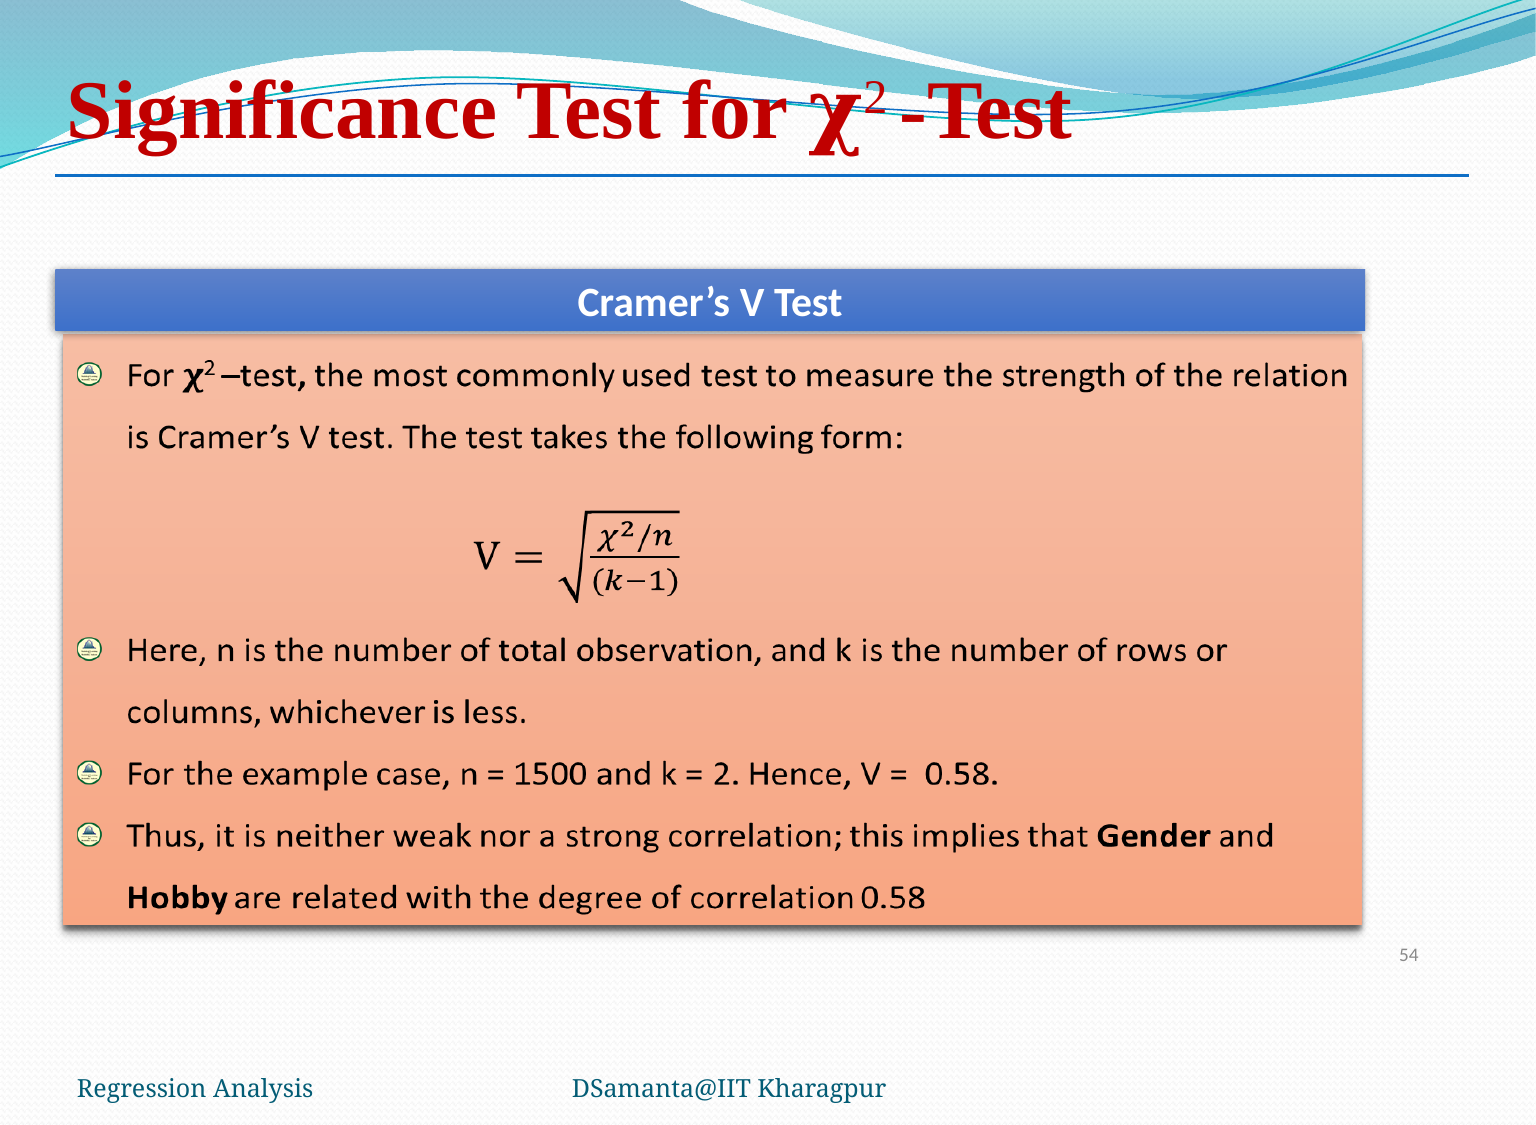

# Significance Test for 𝛘2 -Test
Cramer’s V Test

54
Regression Analysis
DSamanta@IIT Kharagpur